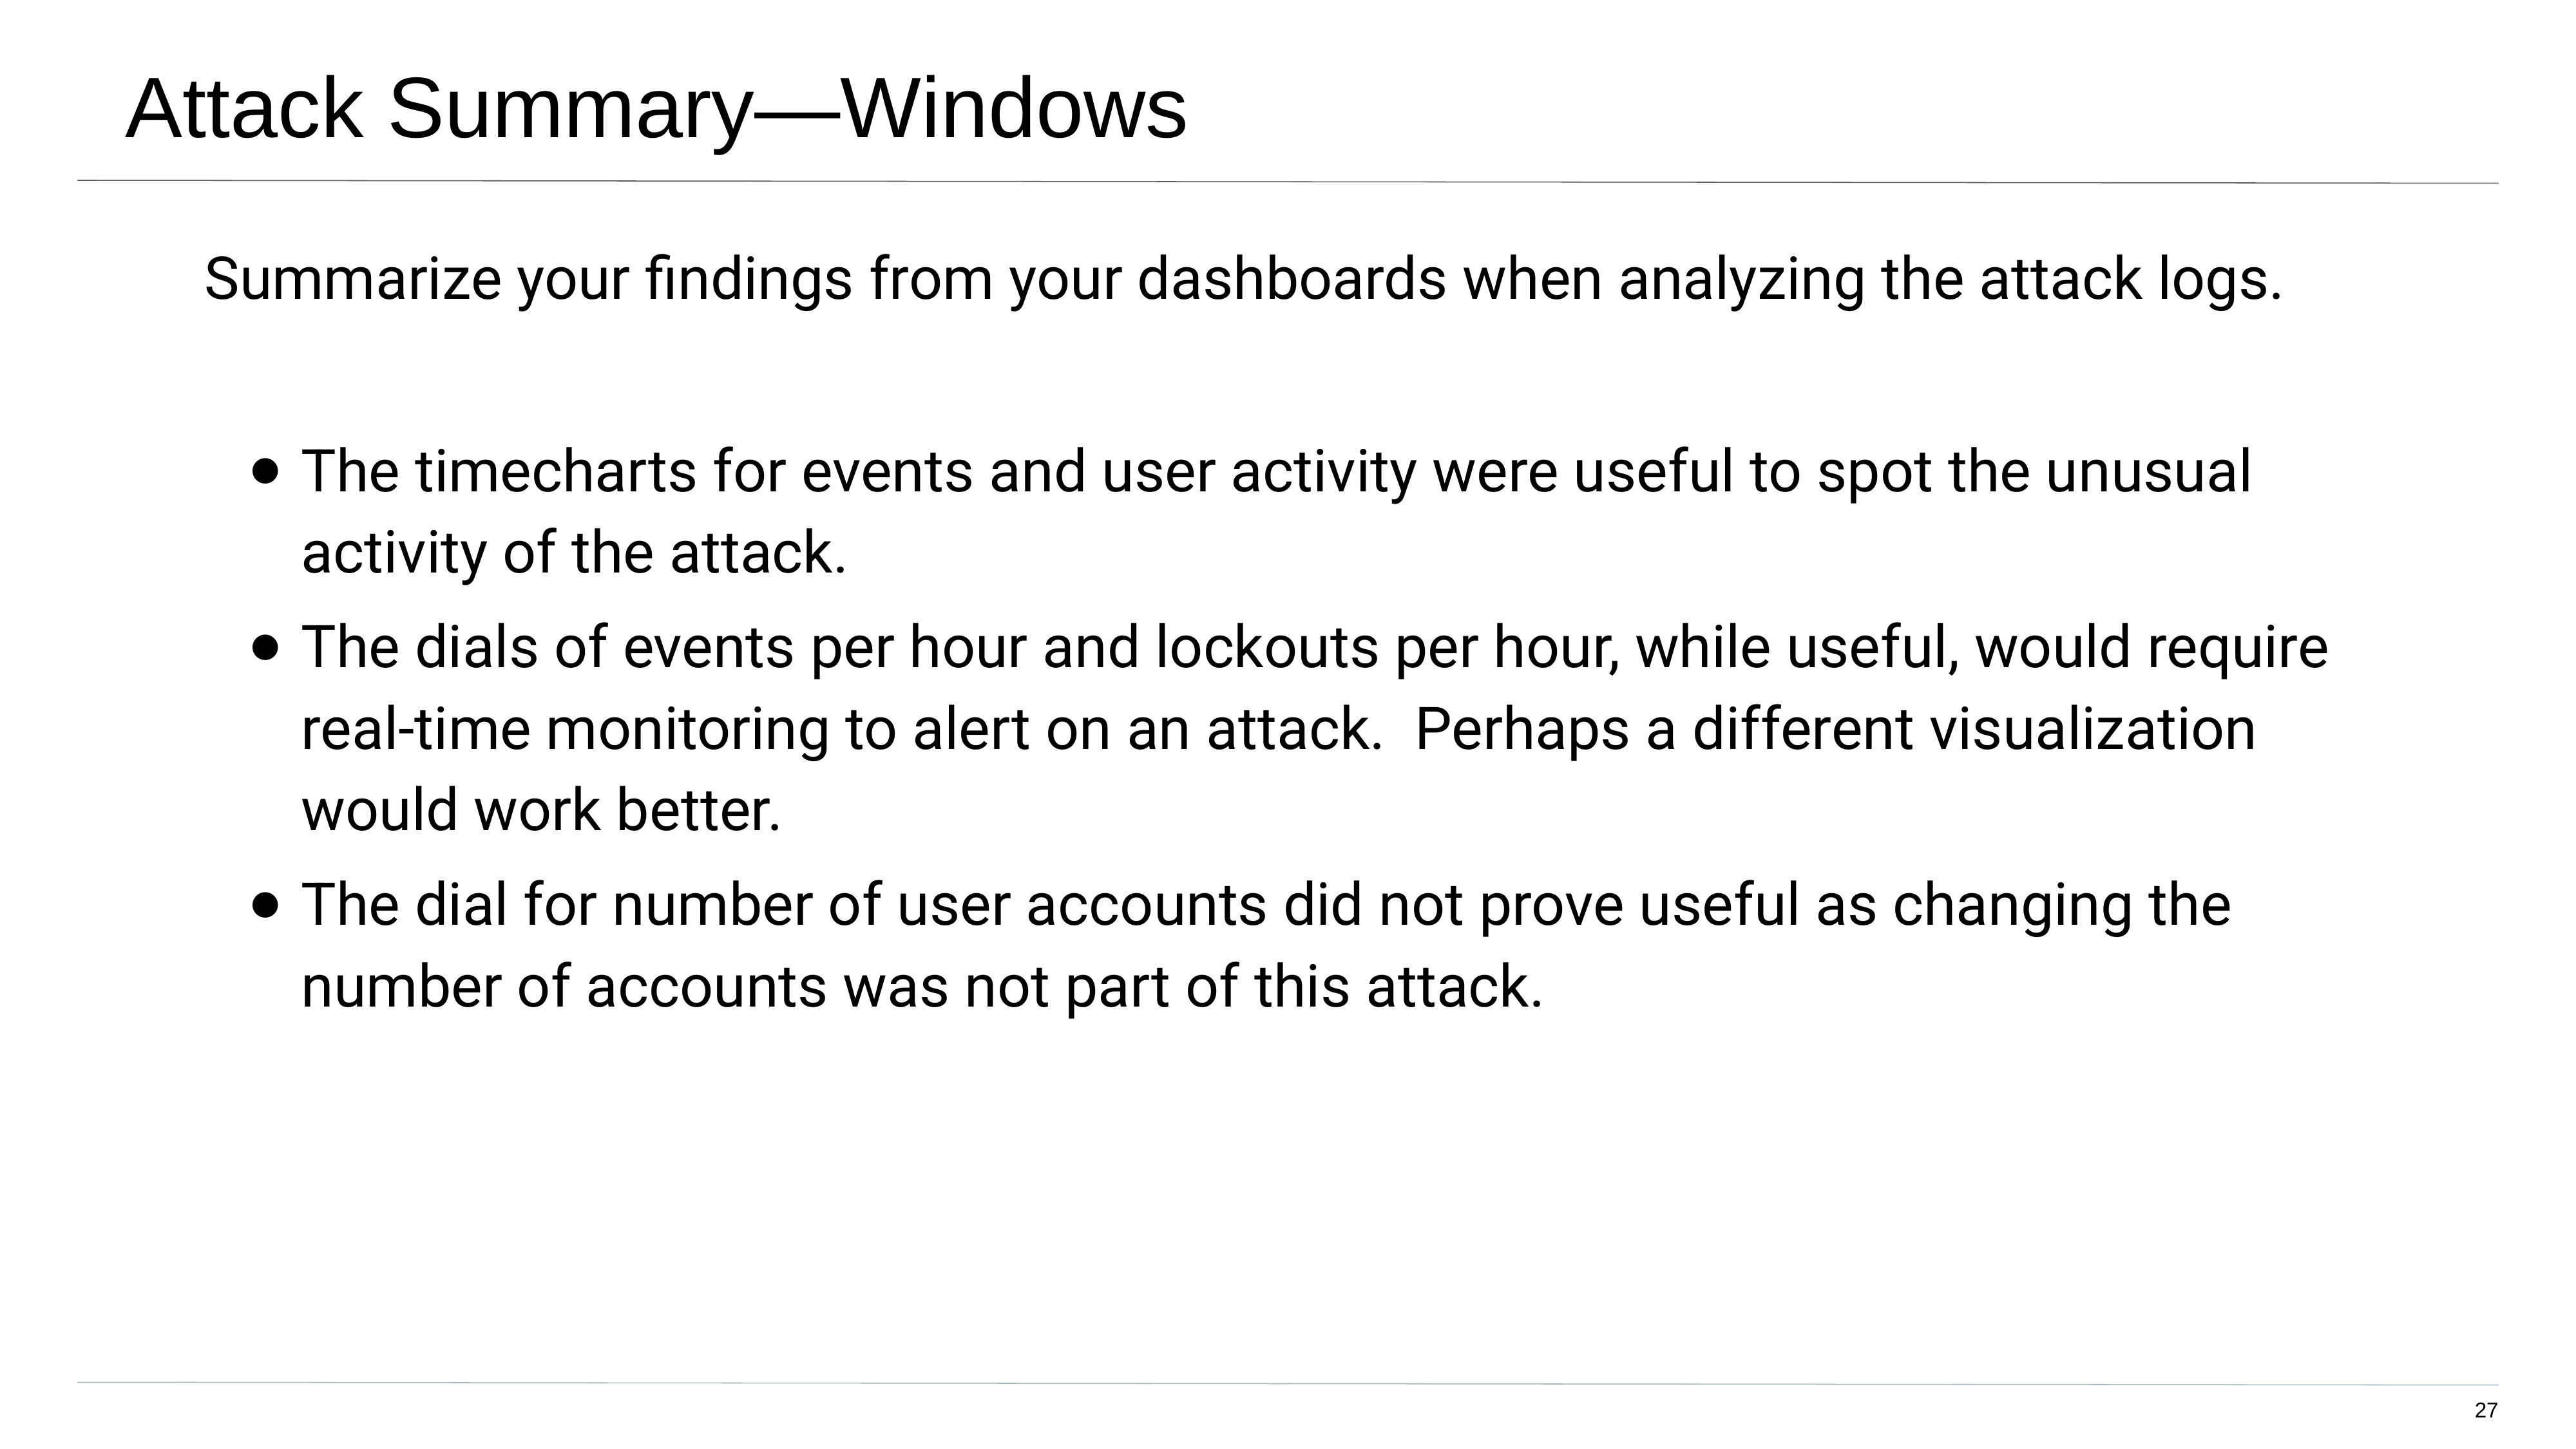

# Attack Summary—Windows
Summarize your findings from your dashboards when analyzing the attack logs.

The timecharts for events and user activity were useful to spot the unusual activity of the attack.
The dials of events per hour and lockouts per hour, while useful, would require real-time monitoring to alert on an attack.  Perhaps a different visualization would work better.
The dial for number of user accounts did not prove useful as changing the number of accounts was not part of this attack.
27